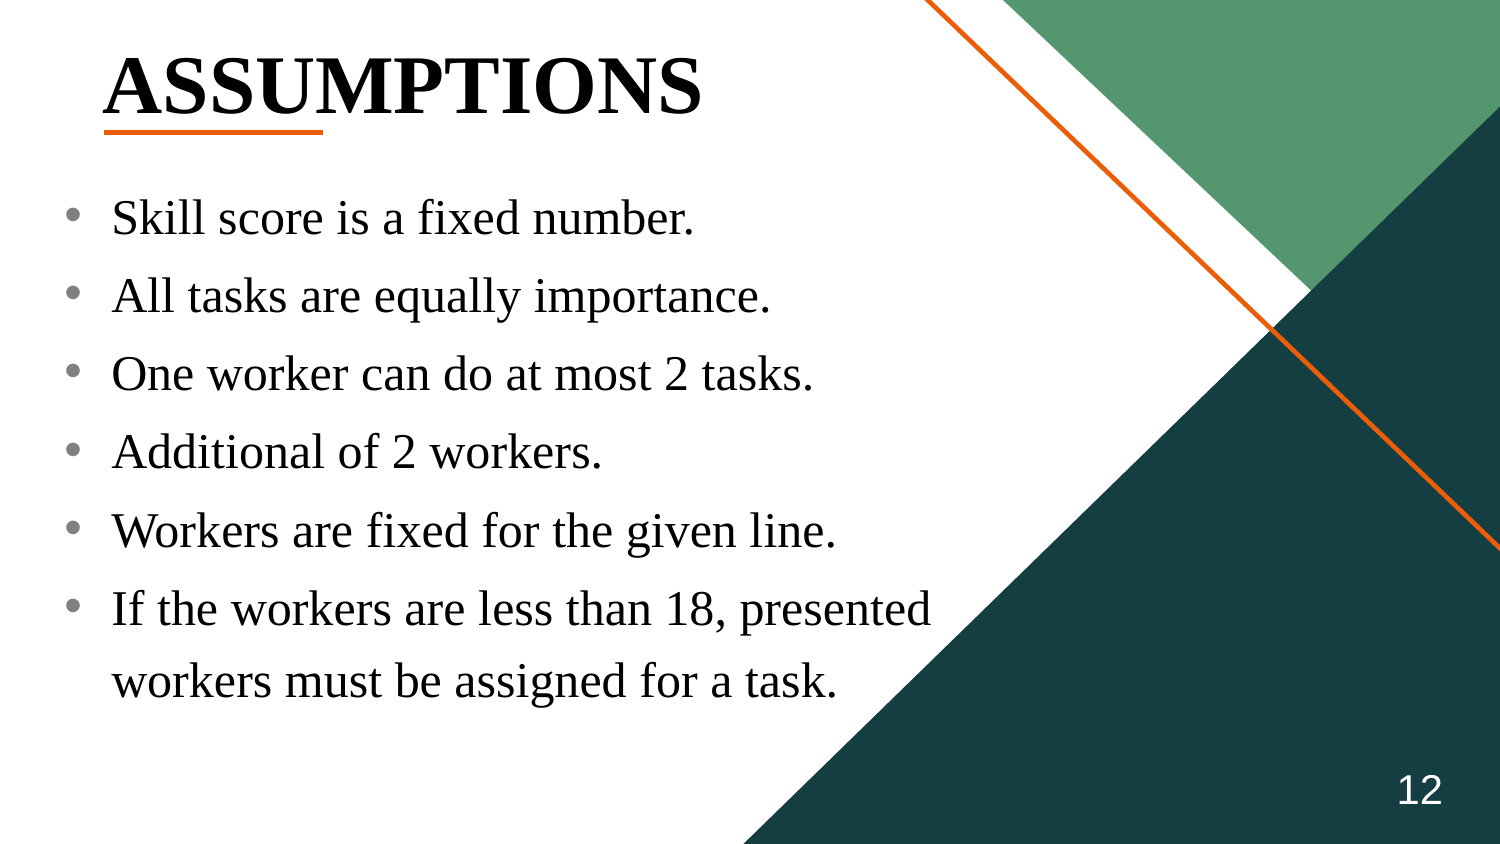

# ASSUMPTIONS
Skill score is a fixed number.
All tasks are equally importance.
One worker can do at most 2 tasks.
Additional of 2 workers.
Workers are fixed for the given line.
If the workers are less than 18, presented workers must be assigned for a task.

12